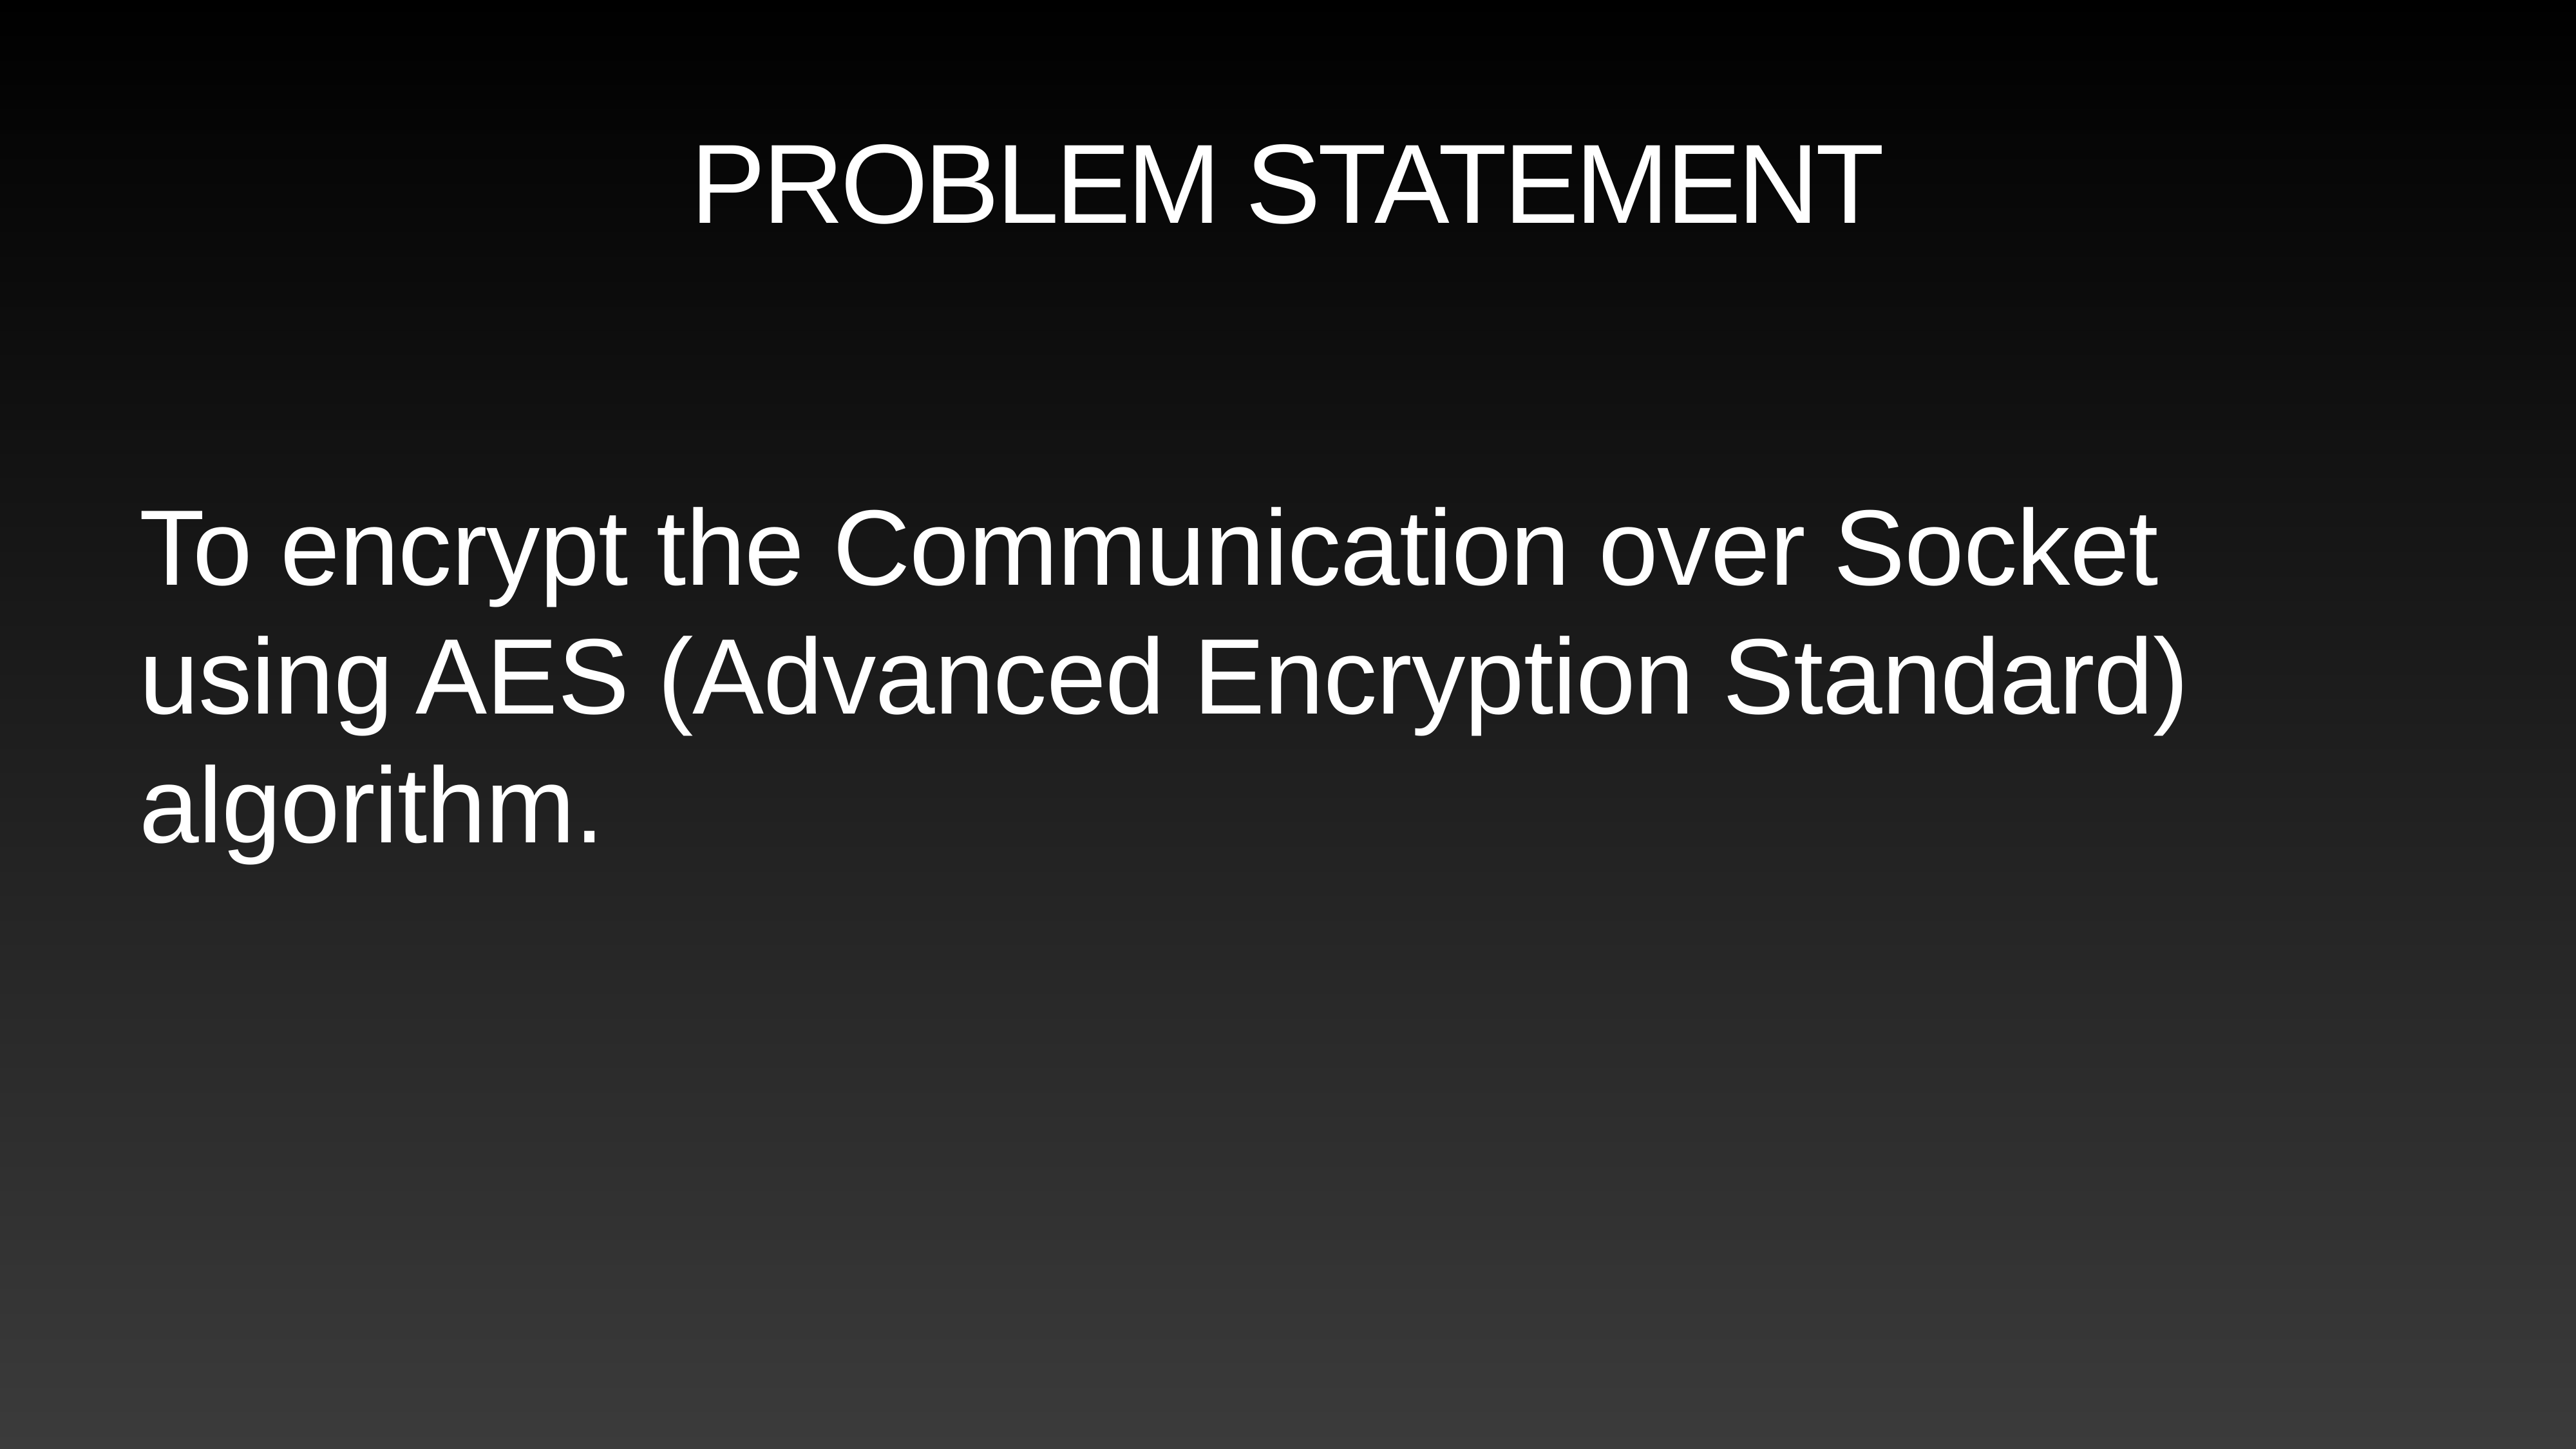

# PROBLEM STATEMENT
To encrypt the Communication over Socket using AES (Advanced Encryption Standard) algorithm.